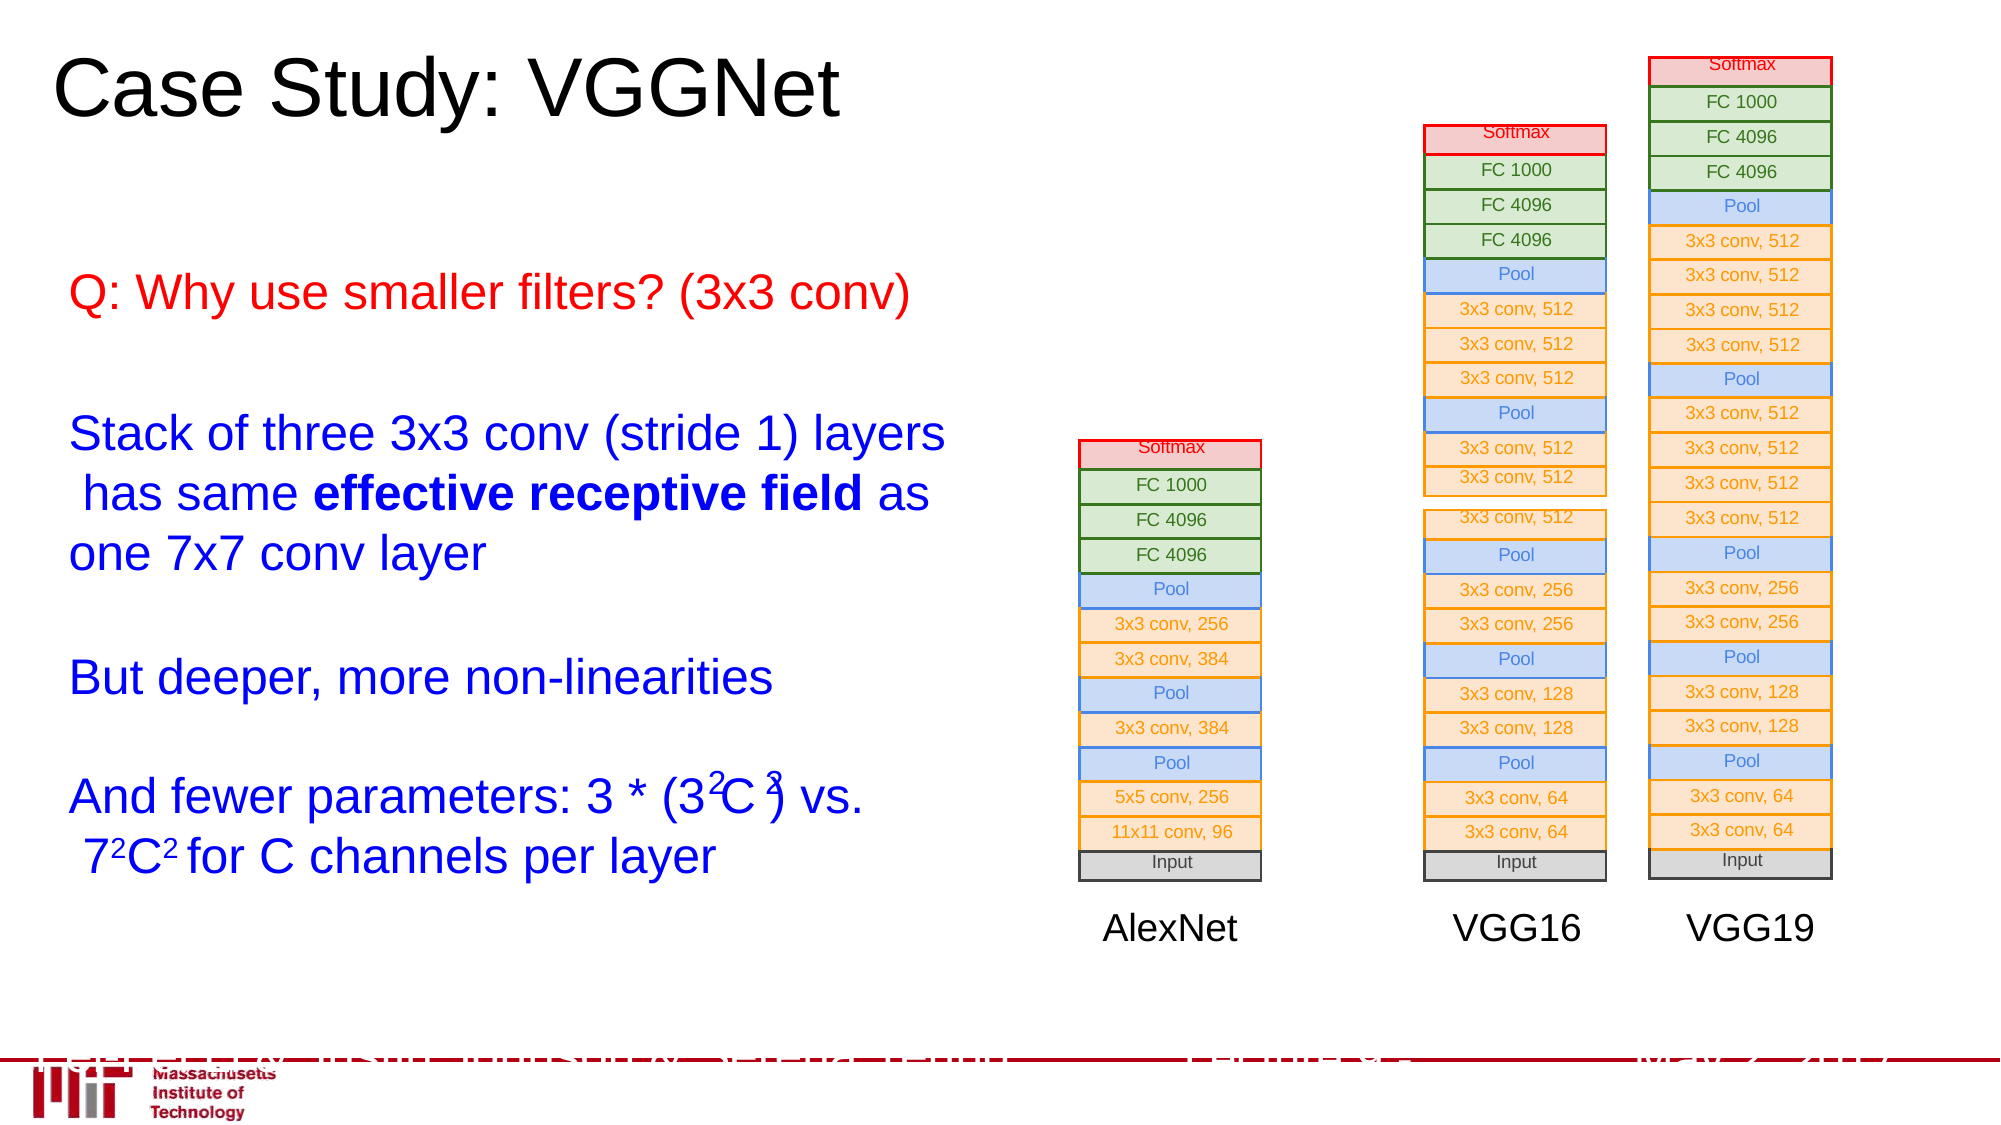

# Case Study: VGGNet
| Softmax |
| --- |
| FC 1000 |
| FC 4096 |
| FC 4096 |
| Pool |
| 3x3 conv, 512 |
| 3x3 conv, 512 |
| 3x3 conv, 512 |
| 3x3 conv, 512 |
| Pool |
| 3x3 conv, 512 |
| 3x3 conv, 512 |
| 3x3 conv, 512 |
| 3x3 conv, 512 |
| Pool |
| 3x3 conv, 256 |
| 3x3 conv, 256 |
| Pool |
| 3x3 conv, 128 |
| 3x3 conv, 128 |
| Pool |
| 3x3 conv, 64 |
| 3x3 conv, 64 |
| Input |
| Softmax |
| --- |
| FC 1000 |
| FC 4096 |
| FC 4096 |
| Pool |
| 3x3 conv, 512 |
| 3x3 conv, 512 |
| 3x3 conv, 512 |
| Pool |
| 3x3 conv, 512 |
| 3x3 conv, 512 |
Q: Why use smaller filters? (3x3 conv)
Stack of three 3x3 conv (stride 1) layers  has same effective receptive field as  one 7x7 conv layer

But deeper, more non-linearities
| Softmax |
| --- |
| FC 1000 |
| FC 4096 |
| FC 4096 |
| Pool |
| 3x3 conv, 256 |
| 3x3 conv, 384 |
| Pool |
| 3x3 conv, 384 |
| Pool |
| 5x5 conv, 256 |
| 11x11 conv, 96 |
| Input |
| 3x3 conv, 512 |
| --- |
| Pool |
| 3x3 conv, 256 |
| 3x3 conv, 256 |
| Pool |
| 3x3 conv, 128 |
| 3x3 conv, 128 |
| Pool |
| 3x3 conv, 64 |
| 3x3 conv, 64 |
| Input |
2	2
And fewer parameters: 3 * (3 C ) vs.  72C2 for C channels per layer
AlexNet
VGG16
VGG19
Fei-Fei Li & Justin Johnson & Serena Yeung	Lecture 9 -	May 2, 2017
May 2, 2017
Fei-Fei Li & Justin Johnson & Serena Yeung
Lecture 9 - 70